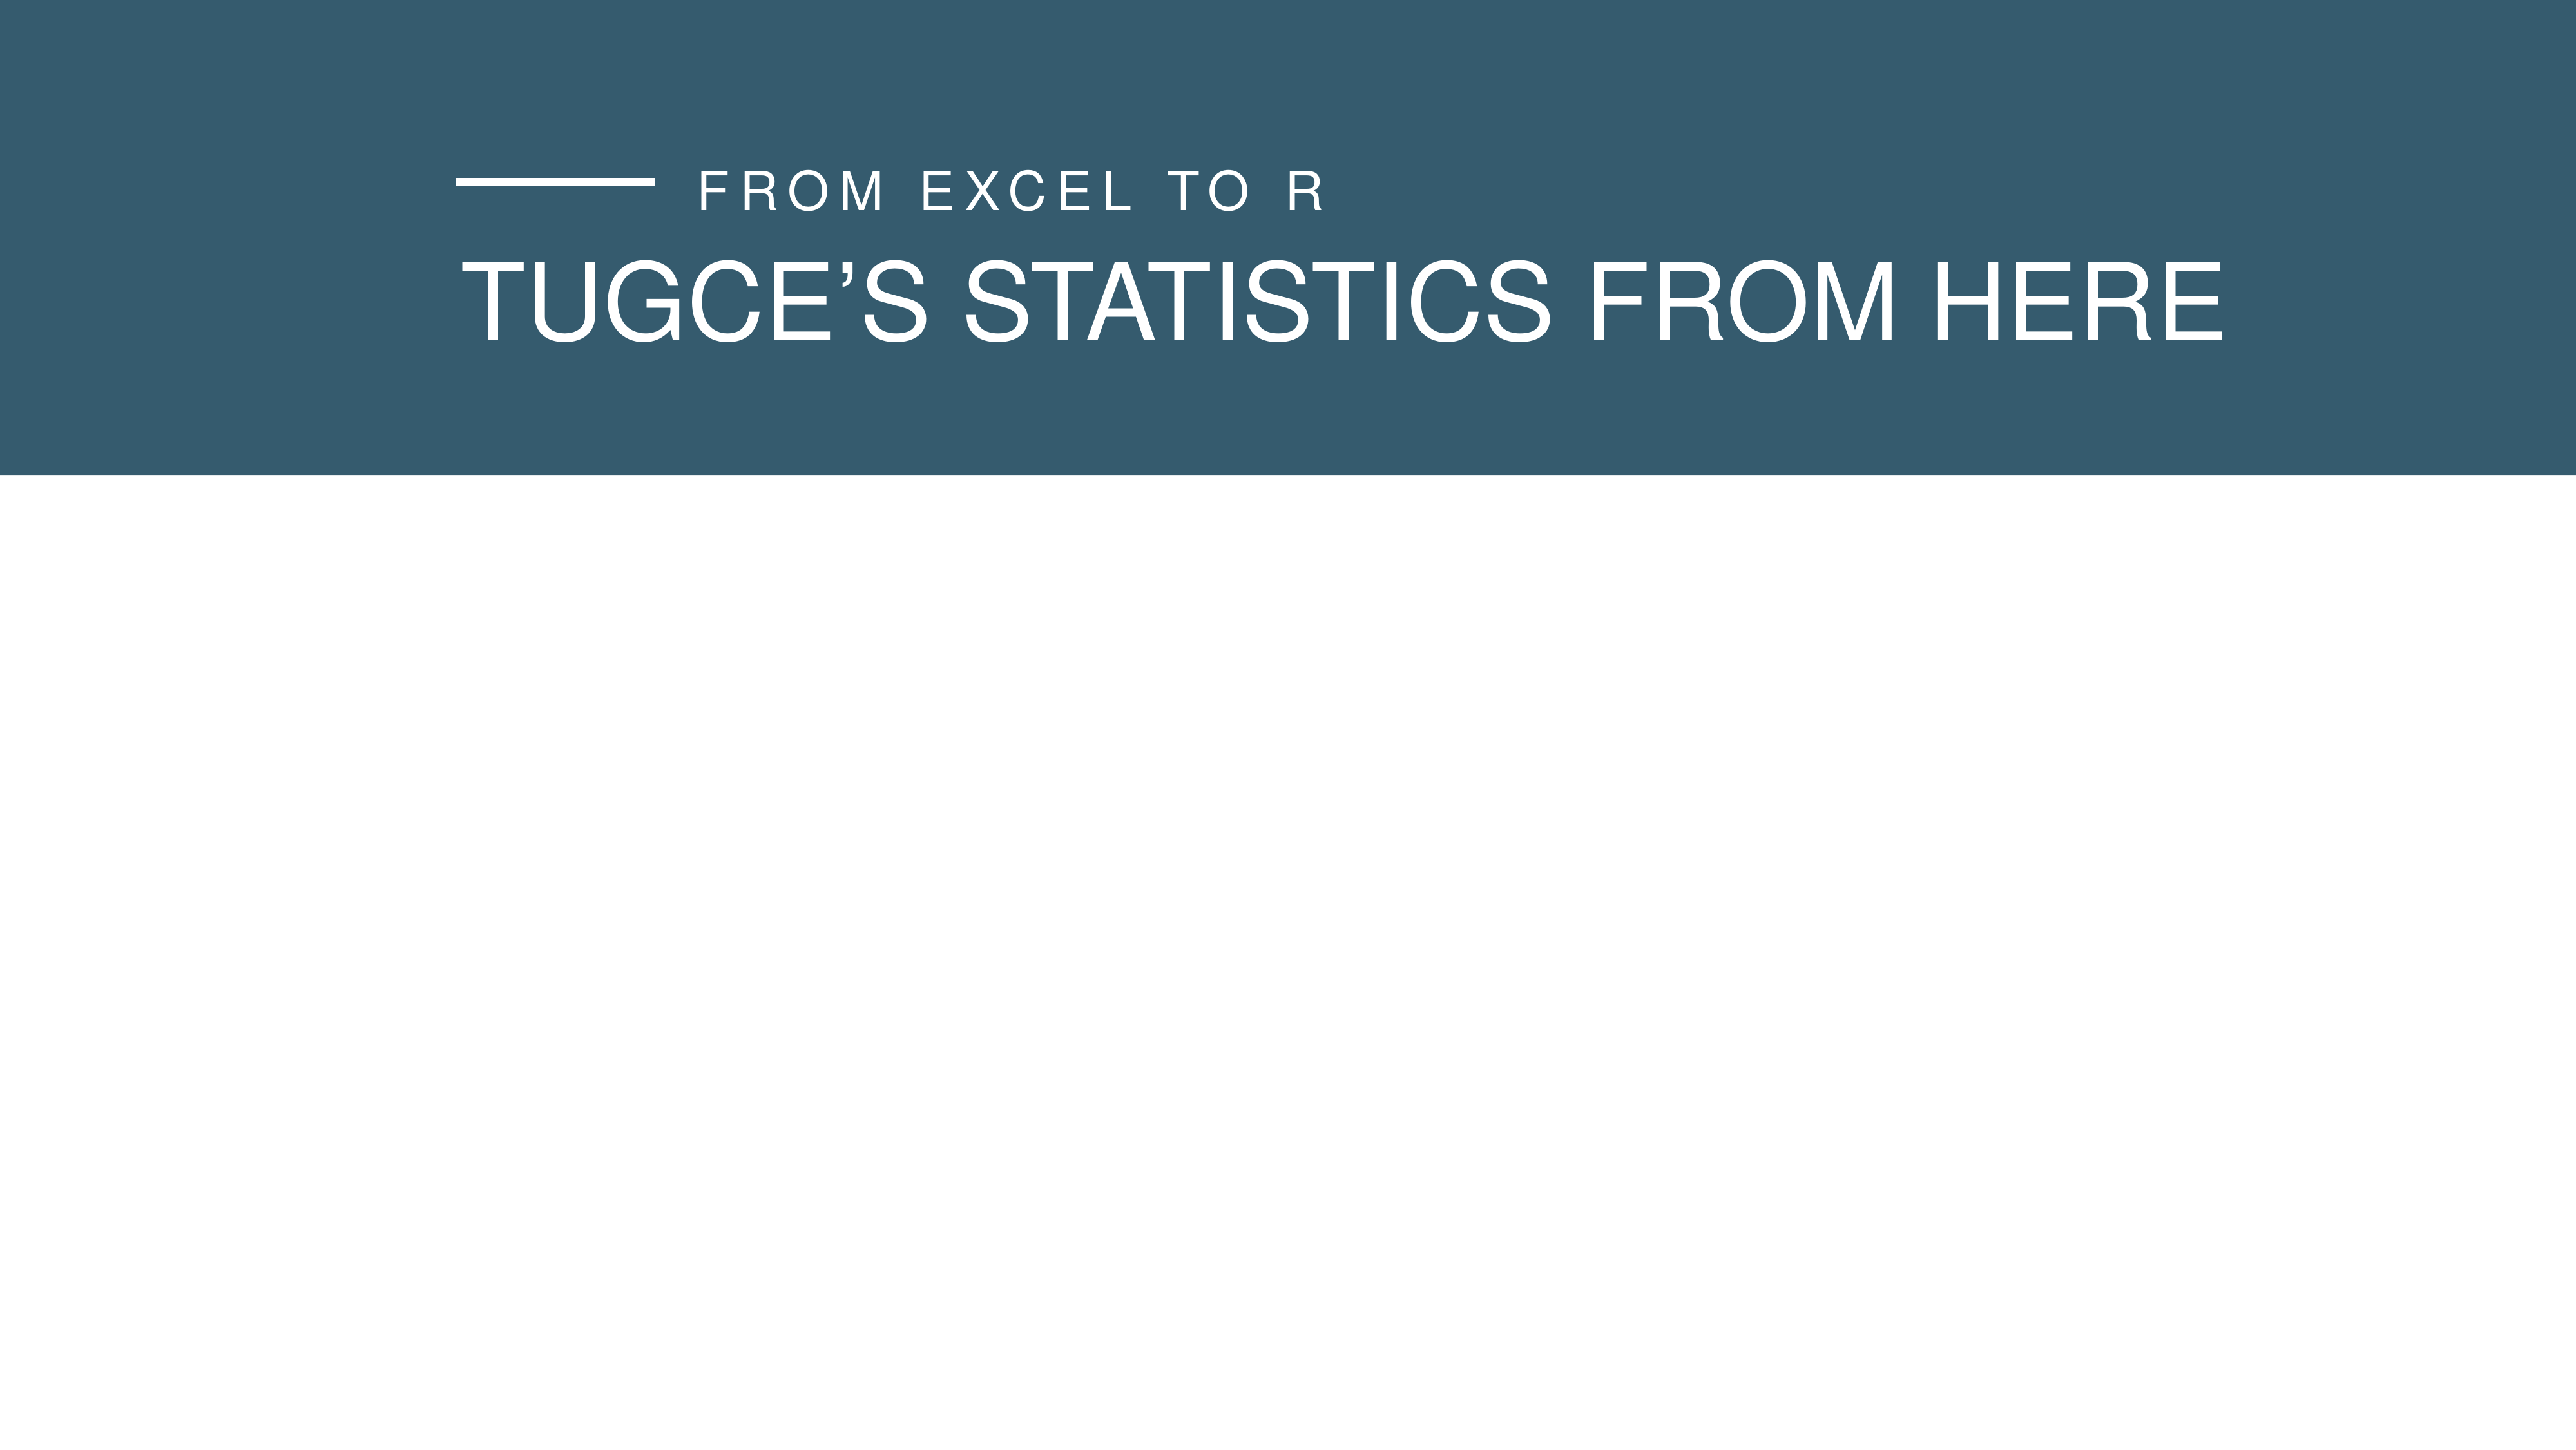

FROM EXCEL TO R

TUGCE’S STATISTICS FROM HERE